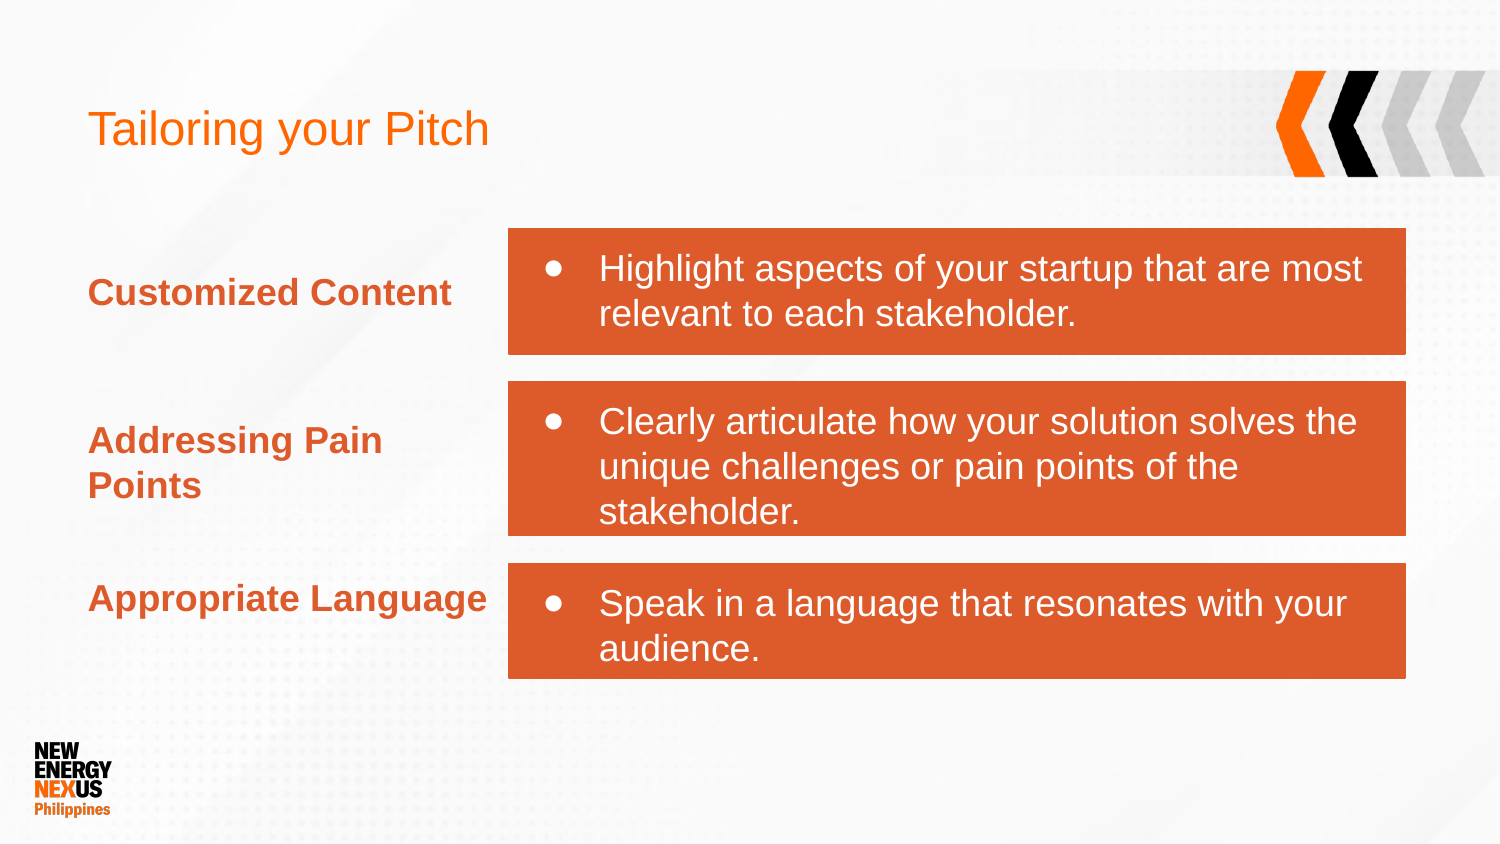

# Tailoring your Pitch
Highlight aspects of your startup that are most relevant to each stakeholder.
Customized Content
Clearly articulate how your solution solves the unique challenges or pain points of the stakeholder.
Addressing Pain Points
Appropriate Language
Speak in a language that resonates with your audience.